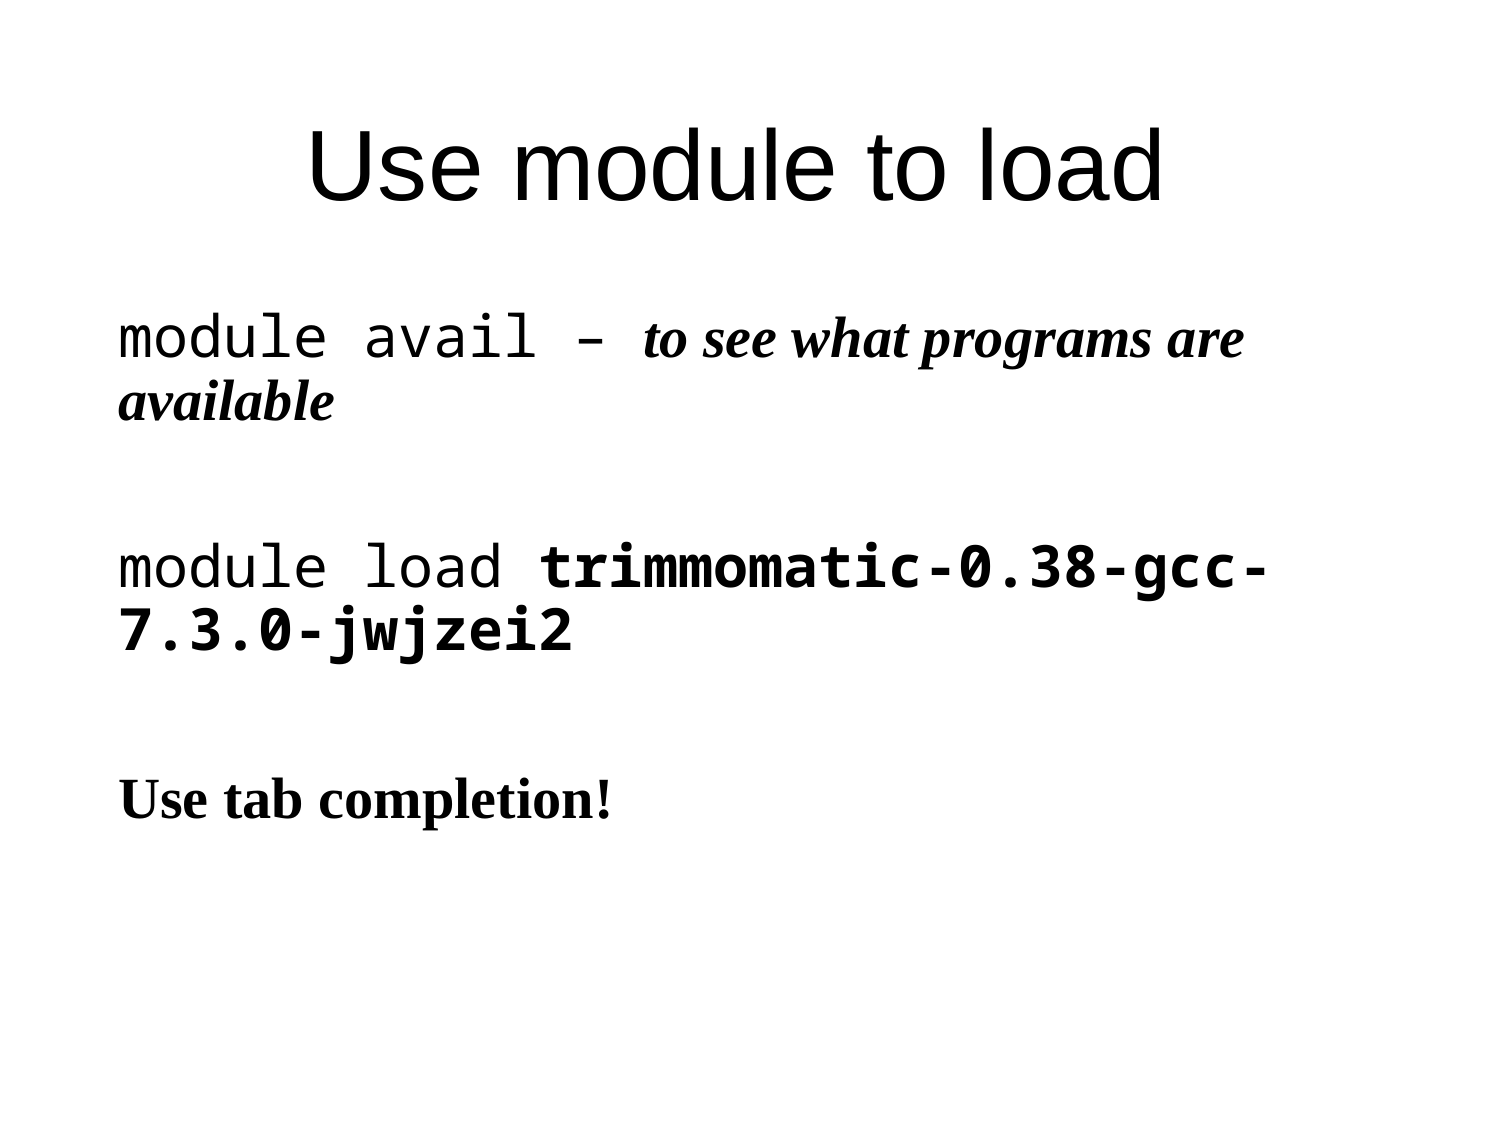

# Use module to load
module avail – to see what programs are available

module load trimmomatic-0.38-gcc-7.3.0-jwjzei2

Use tab completion!